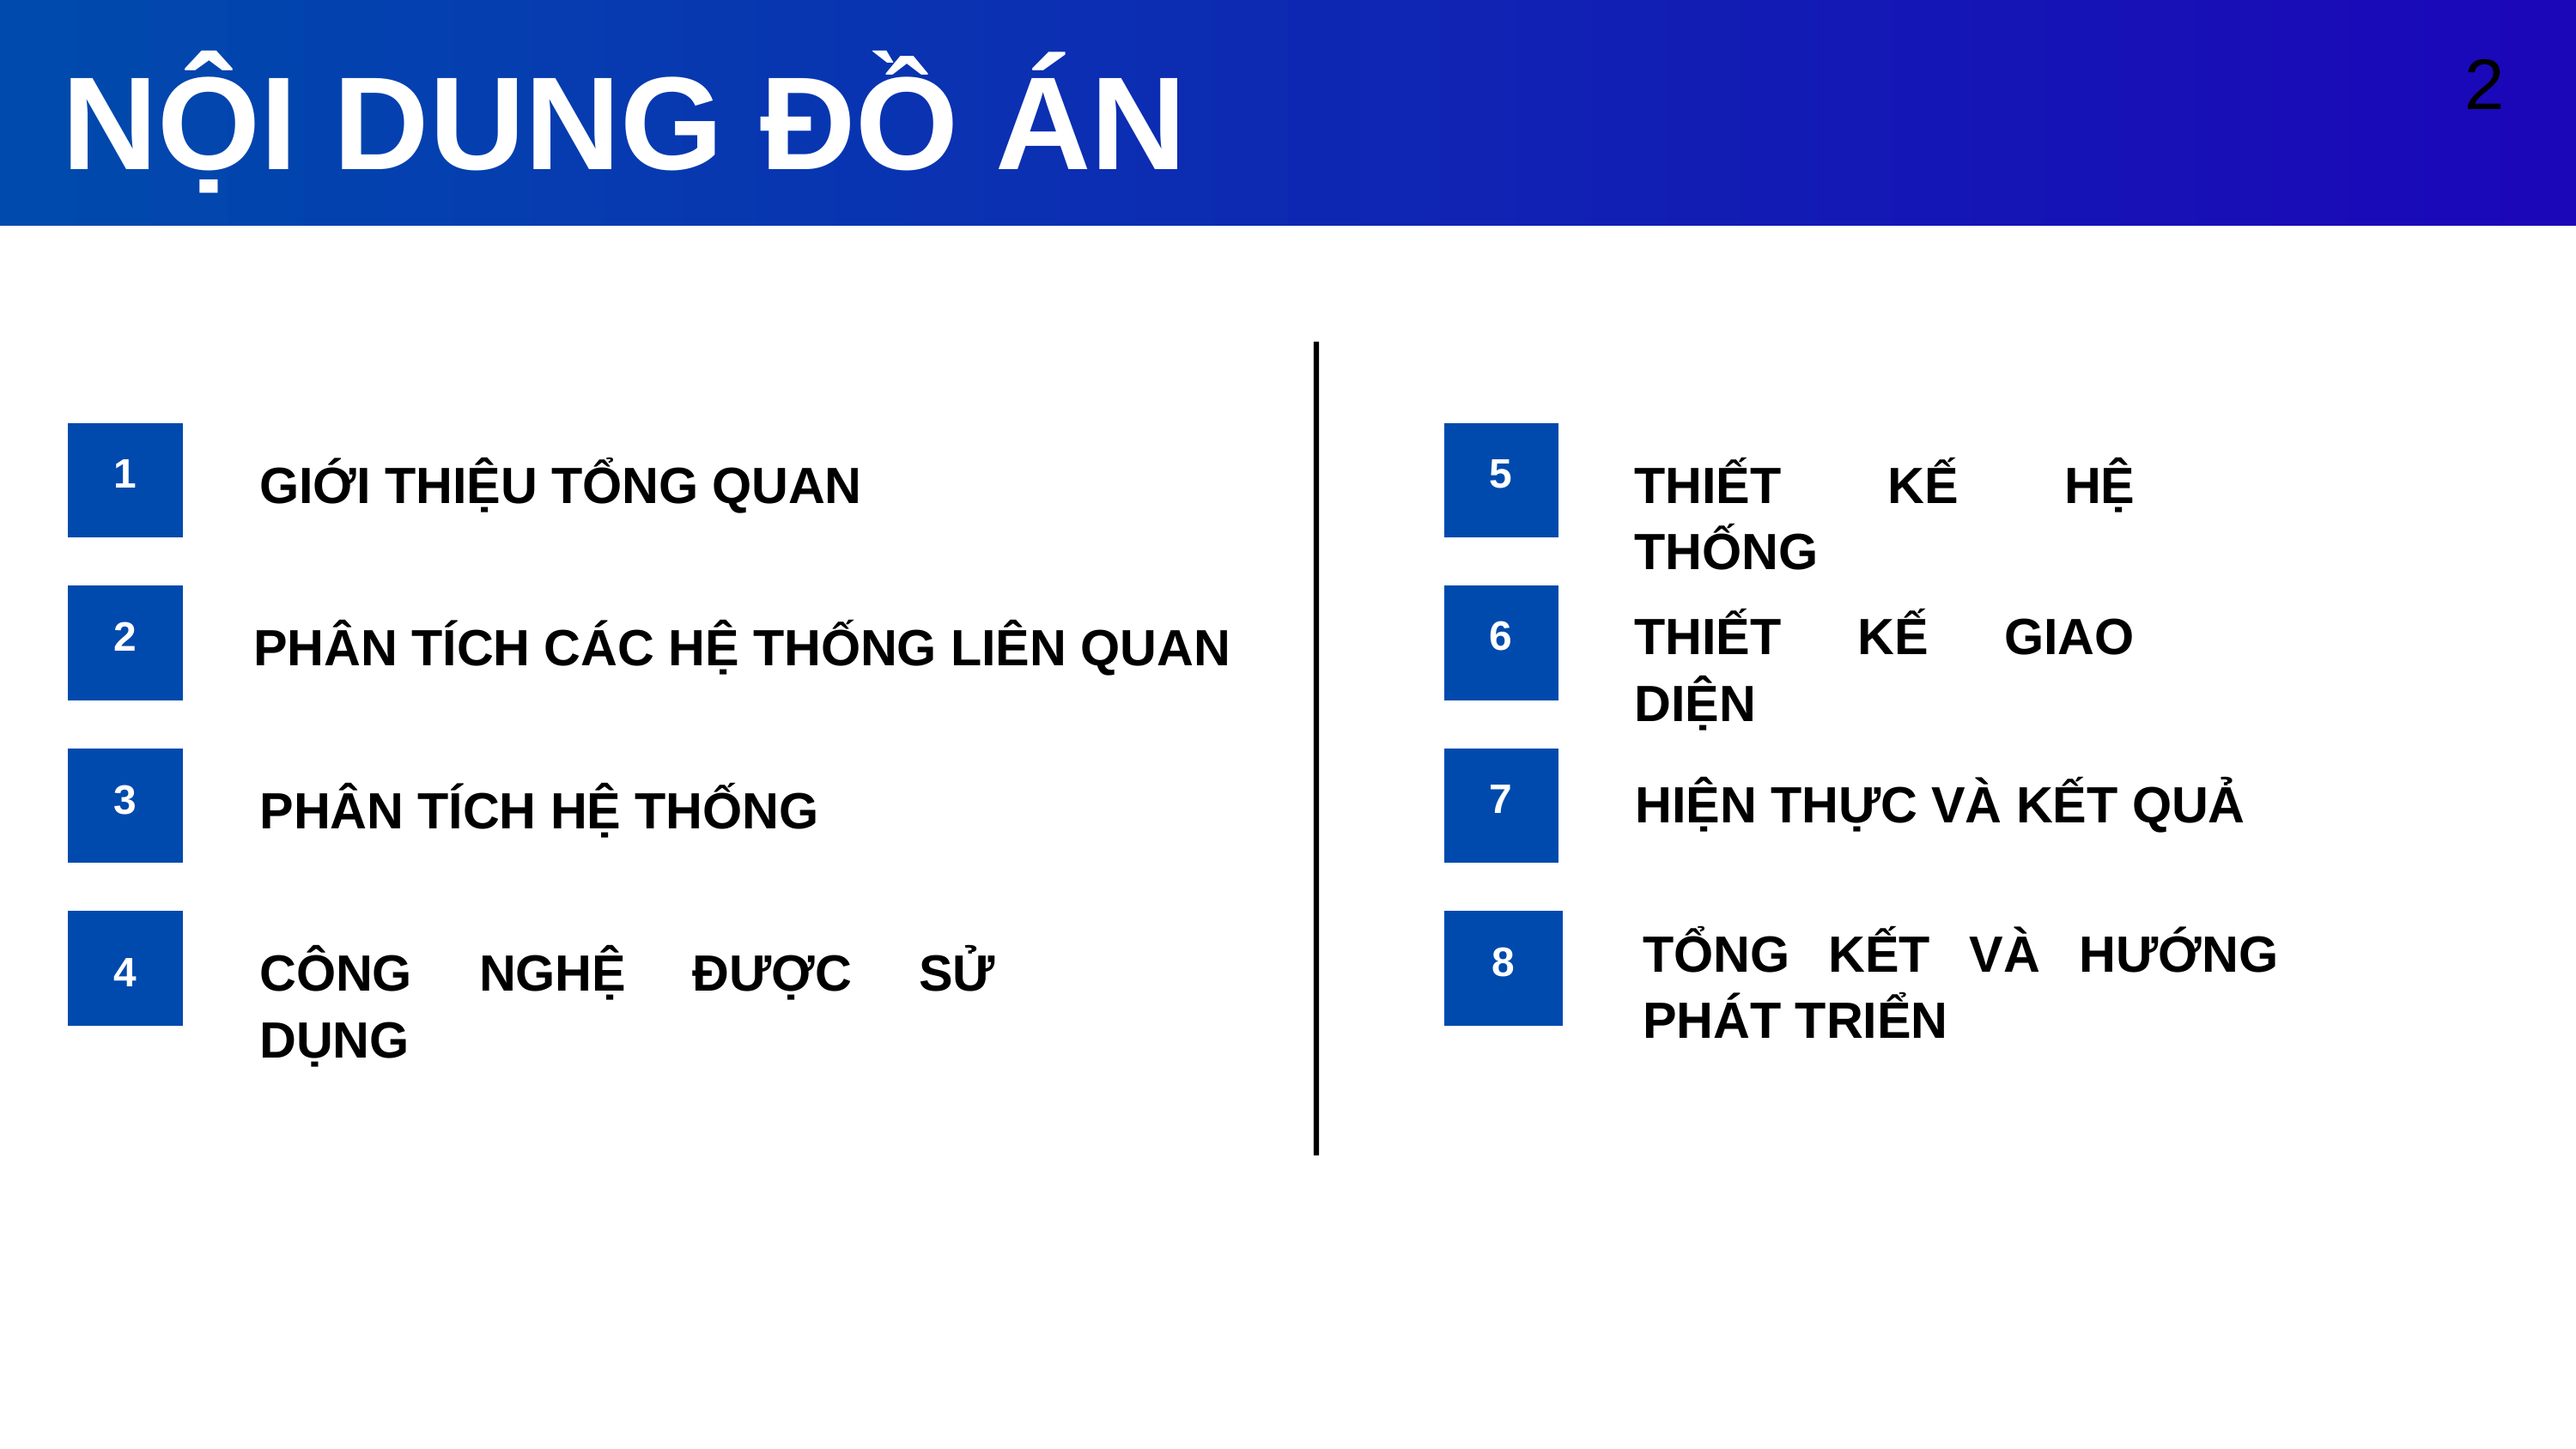

2
NỘI DUNG ĐỒ ÁN

1
GIỚI THIỆU TỔNG QUAN

5
THIẾT KẾ HỆ THỐNG

THIẾT KẾ GIAO DIỆN

2
PHÂN TÍCH CÁC HỆ THỐNG LIÊN QUAN
6

HIỆN THỰC VÀ KẾT QUẢ
7

3
PHÂN TÍCH HỆ THỐNG

CÔNG NGHỆ ĐƯỢC SỬ DỤNG
4

TỔNG KẾT VÀ HƯỚNG PHÁT TRIỂN
8